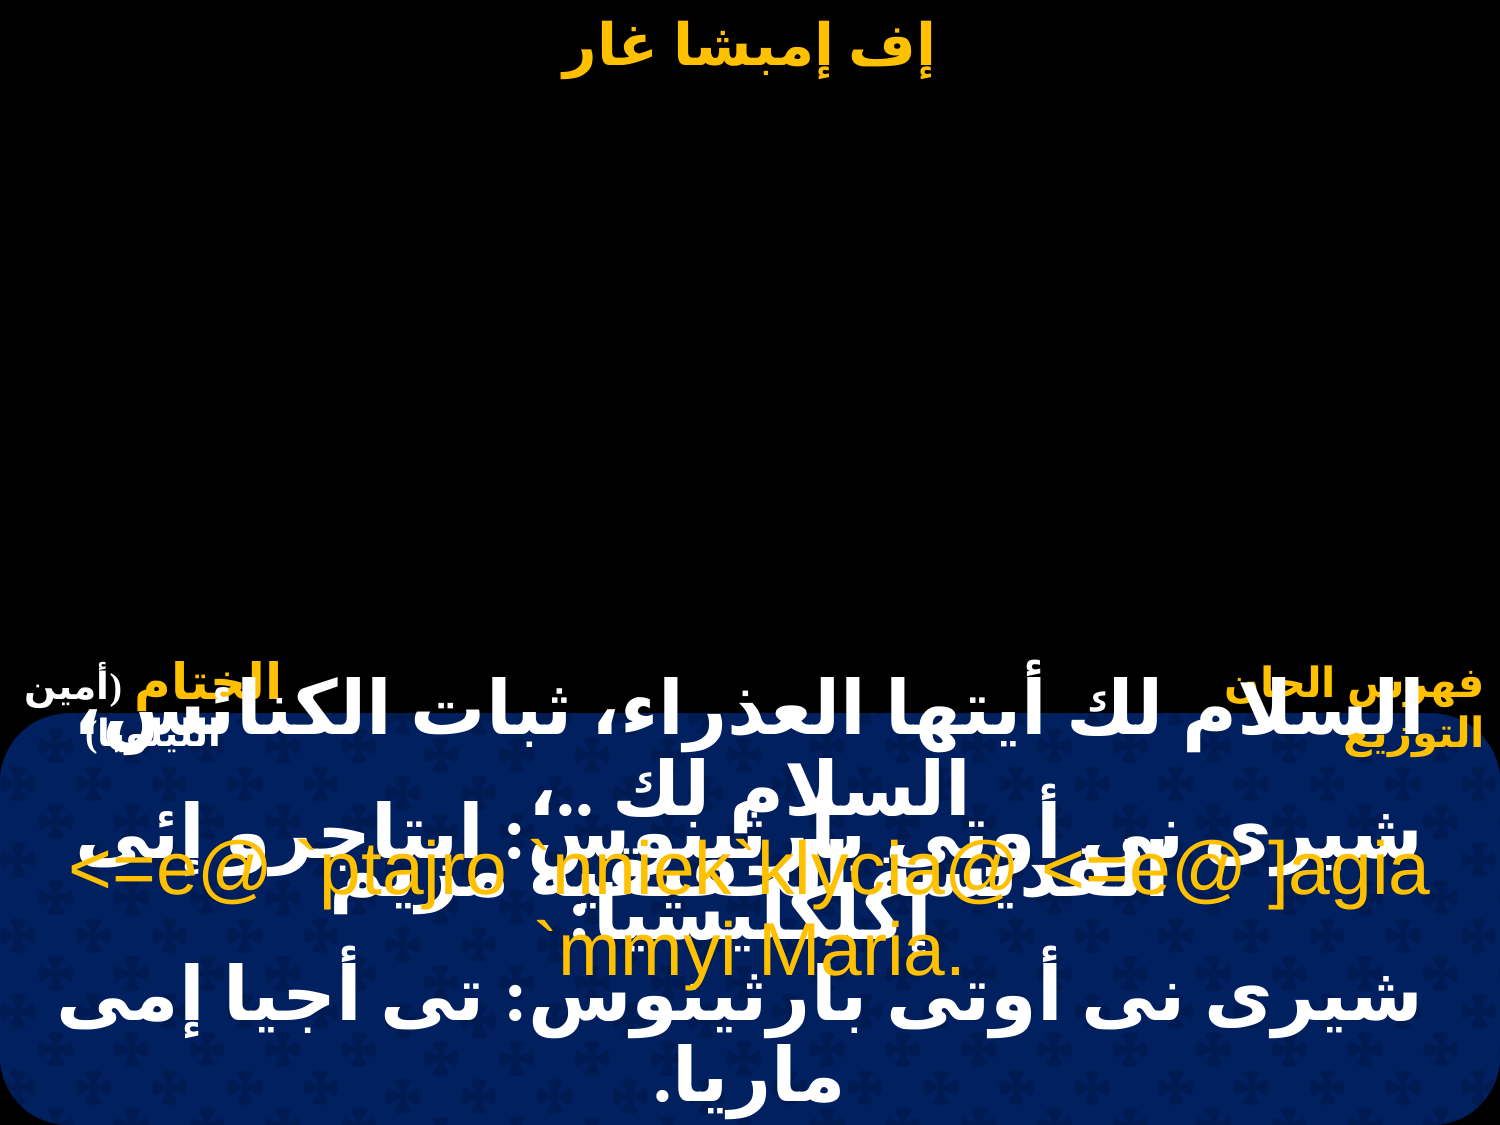

# السلام لك أيتها العذراء، ثبات الكنائس، السلام لك ..، القديسة الحقيقيه مريم
<=e@ `ptajro `nniek`klycia@ <=e@ ]agia `mmyi Maria.
شيرى نى أوتى بارثينوس: ابتاجرو إئى إكلكليسيا:
 شيرى نى أوتى بارثينوس: تى أجيا إمى ماريا.